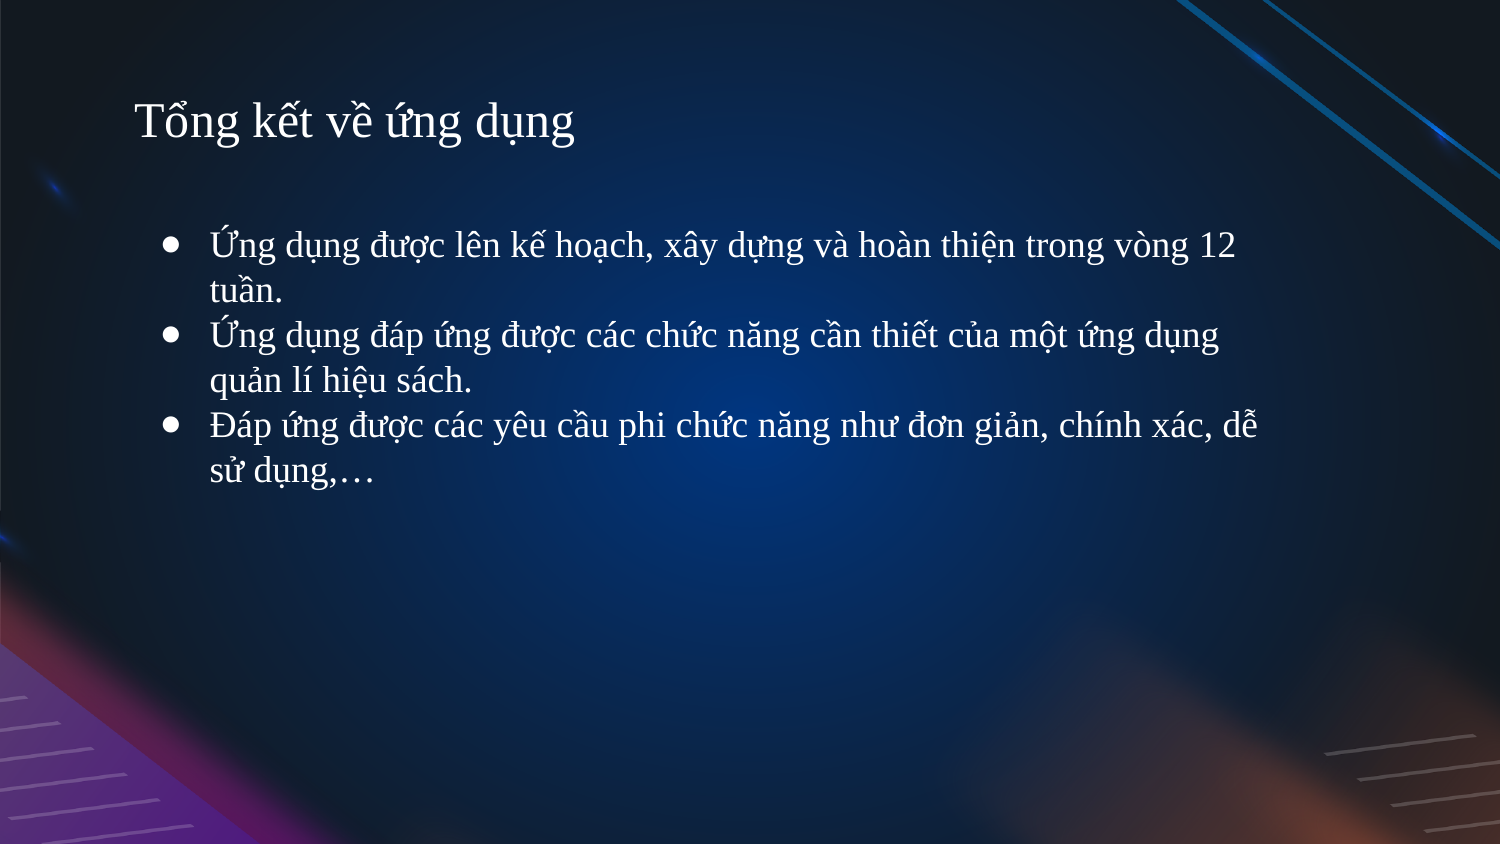

# Tổng kết về ứng dụng
Ứng dụng được lên kế hoạch, xây dựng và hoàn thiện trong vòng 12 tuần.
Ứng dụng đáp ứng được các chức năng cần thiết của một ứng dụng quản lí hiệu sách.
Đáp ứng được các yêu cầu phi chức năng như đơn giản, chính xác, dễ sử dụng,…